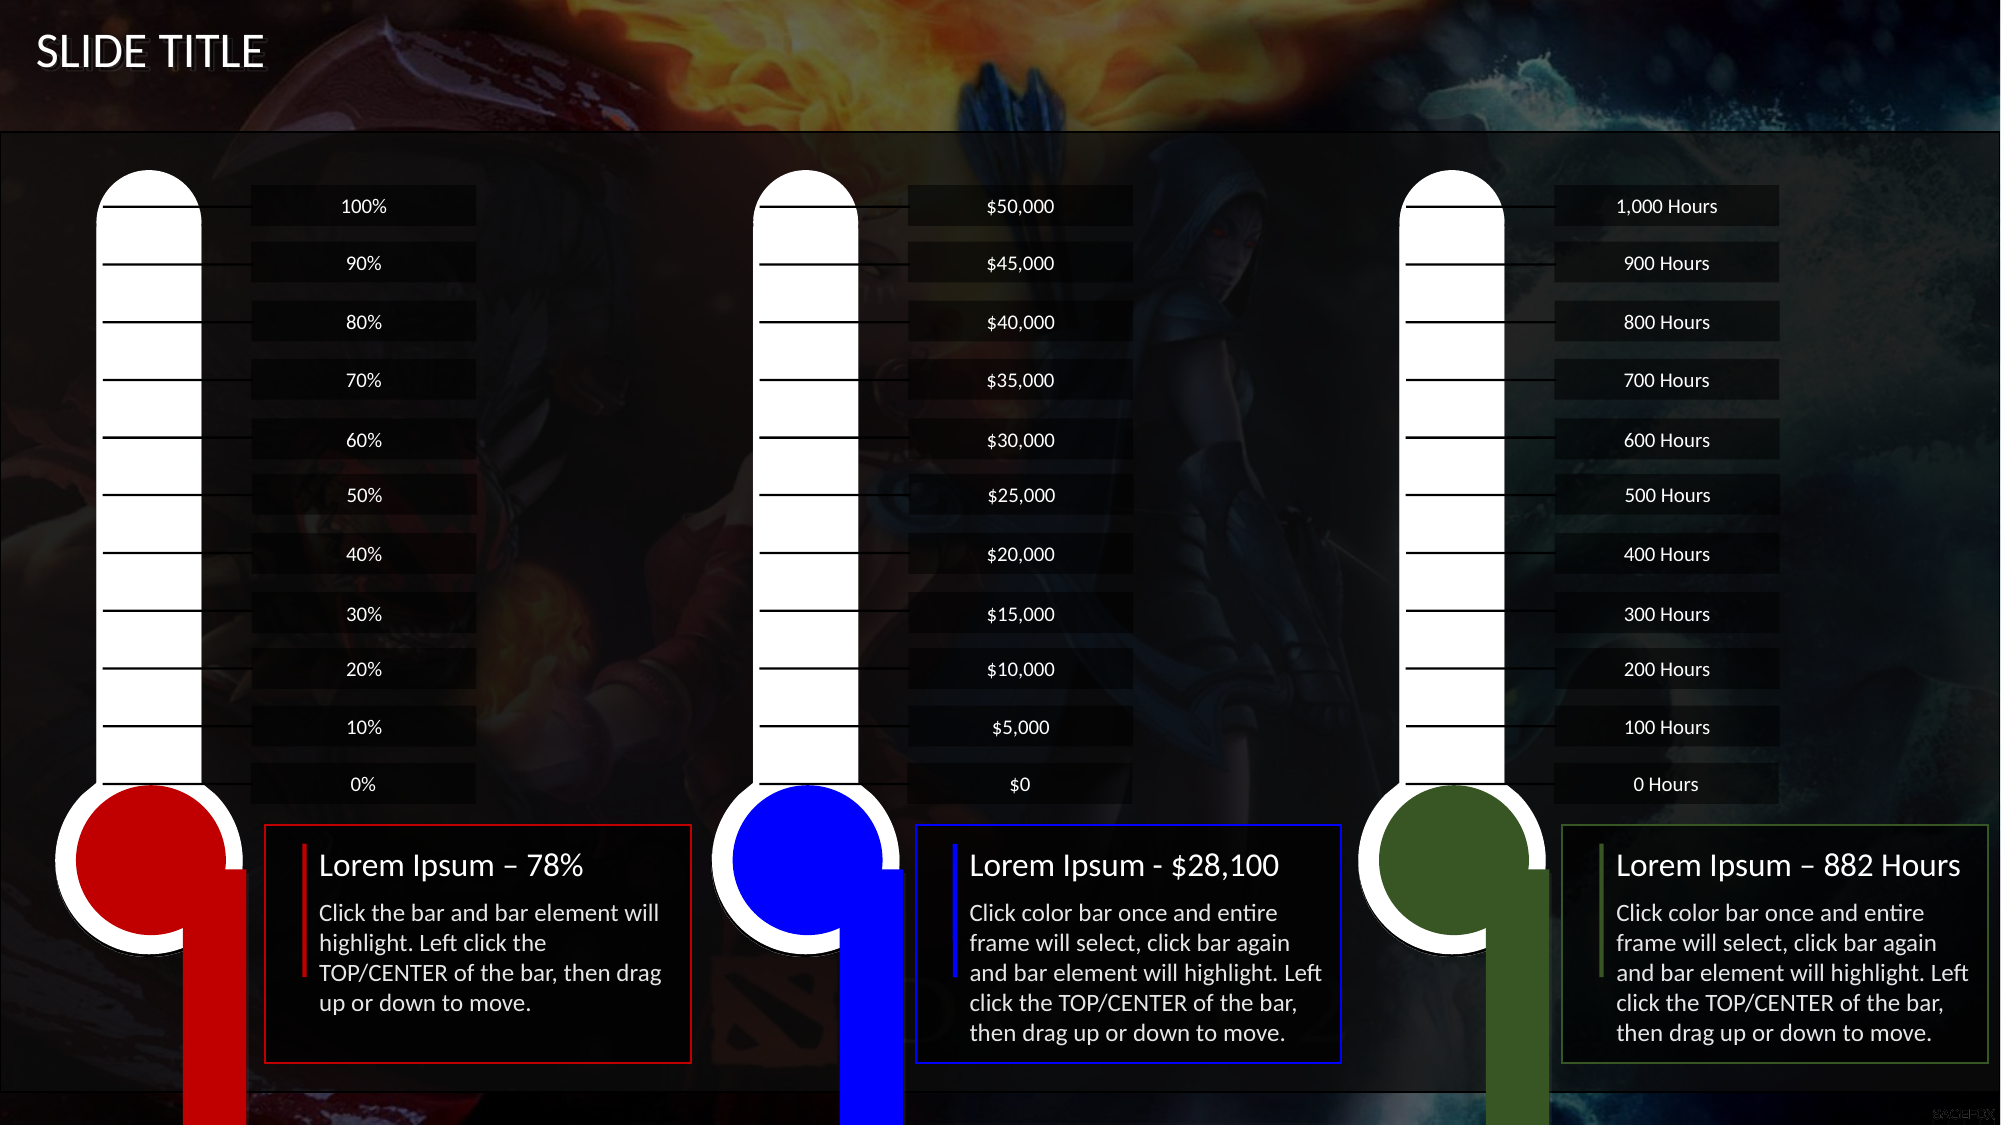

SLIDE TITLE

100%
$50,000
1,000 Hours

90%
$45,000
900 Hours
80%
$40,000
800 Hours
70%
$35,000
700 Hours
60%
$30,000
600 Hours
50%
$25,000
500 Hours
40%
$20,000
400 Hours
30%
$15,000
300 Hours
20%
$10,000
200 Hours

10%
$5,000
100 Hours
0%
$0
0 Hours

Lorem Ipsum – 78%
Lorem Ipsum – 882 Hours
Lorem Ipsum - $28,100

Click the bar and bar element will highlight. Left click the TOP/CENTER of the bar, then drag up or down to move.
Click color bar once and entire frame will select, click bar again and bar element will highlight. Left click the TOP/CENTER of the bar, then drag up or down to move.
Click color bar once and entire frame will select, click bar again and bar element will highlight. Left click the TOP/CENTER of the bar, then drag up or down to move.